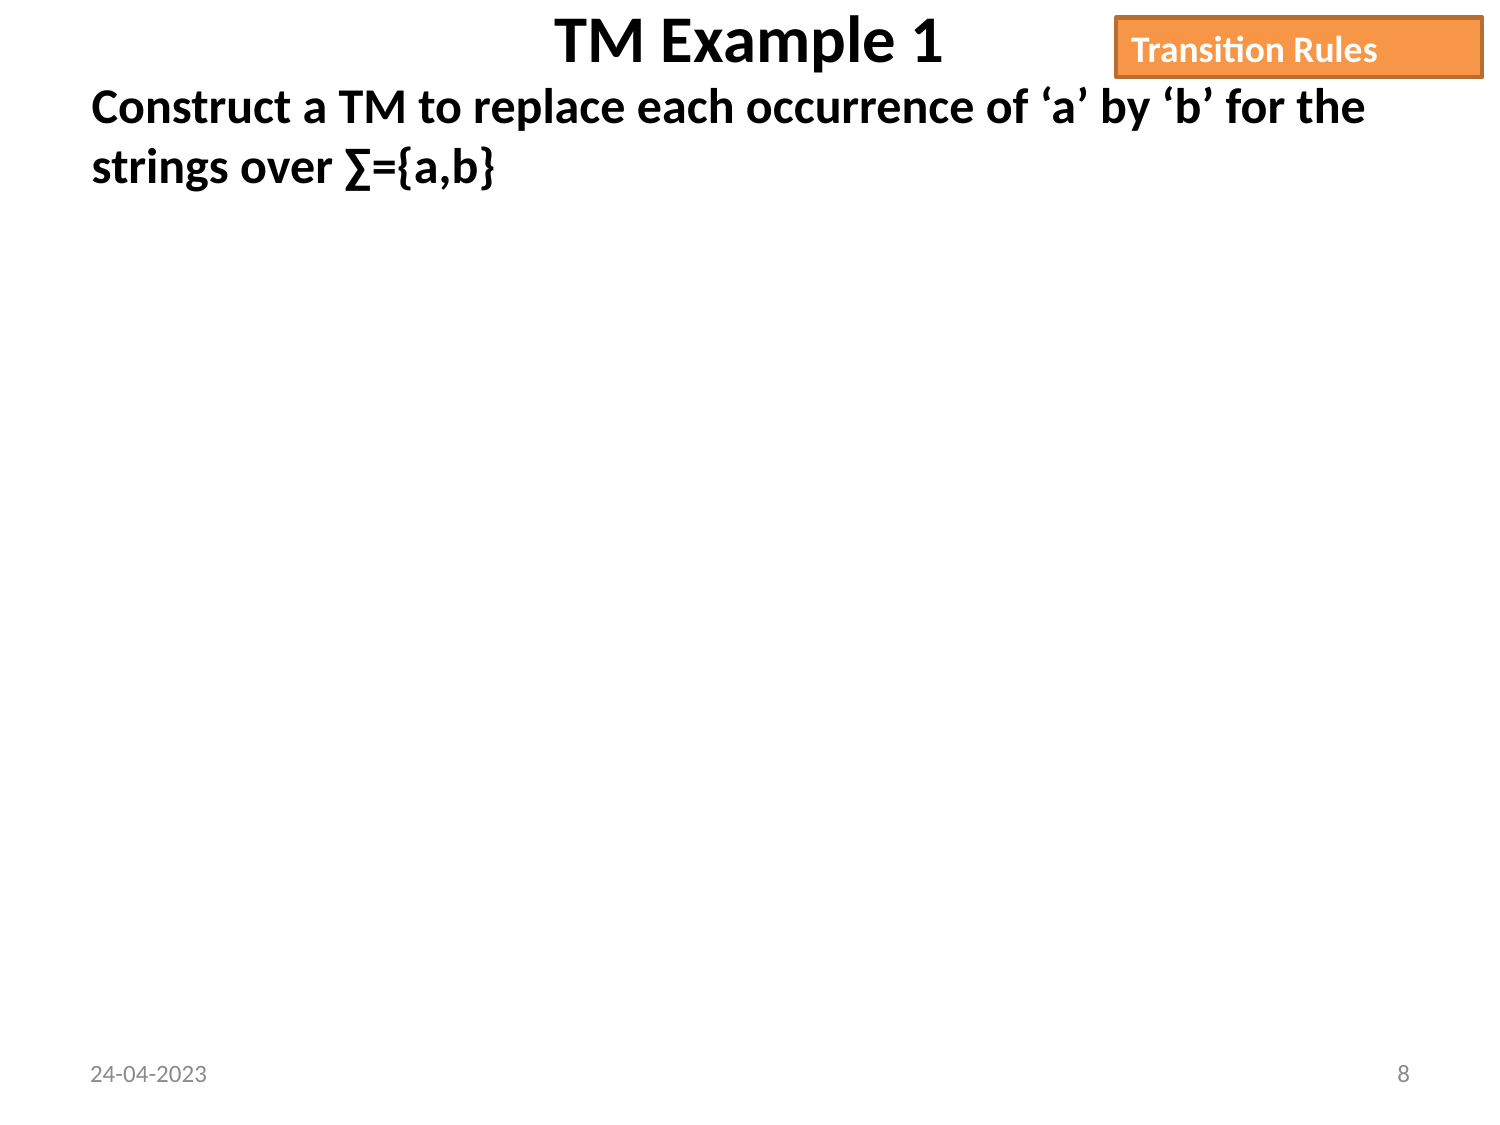

# TM Example 1
Transition Rules
Construct a TM to replace each occurrence of ‘a’ by ‘b’ for the strings over ∑={a,b}

24-04-2023
8